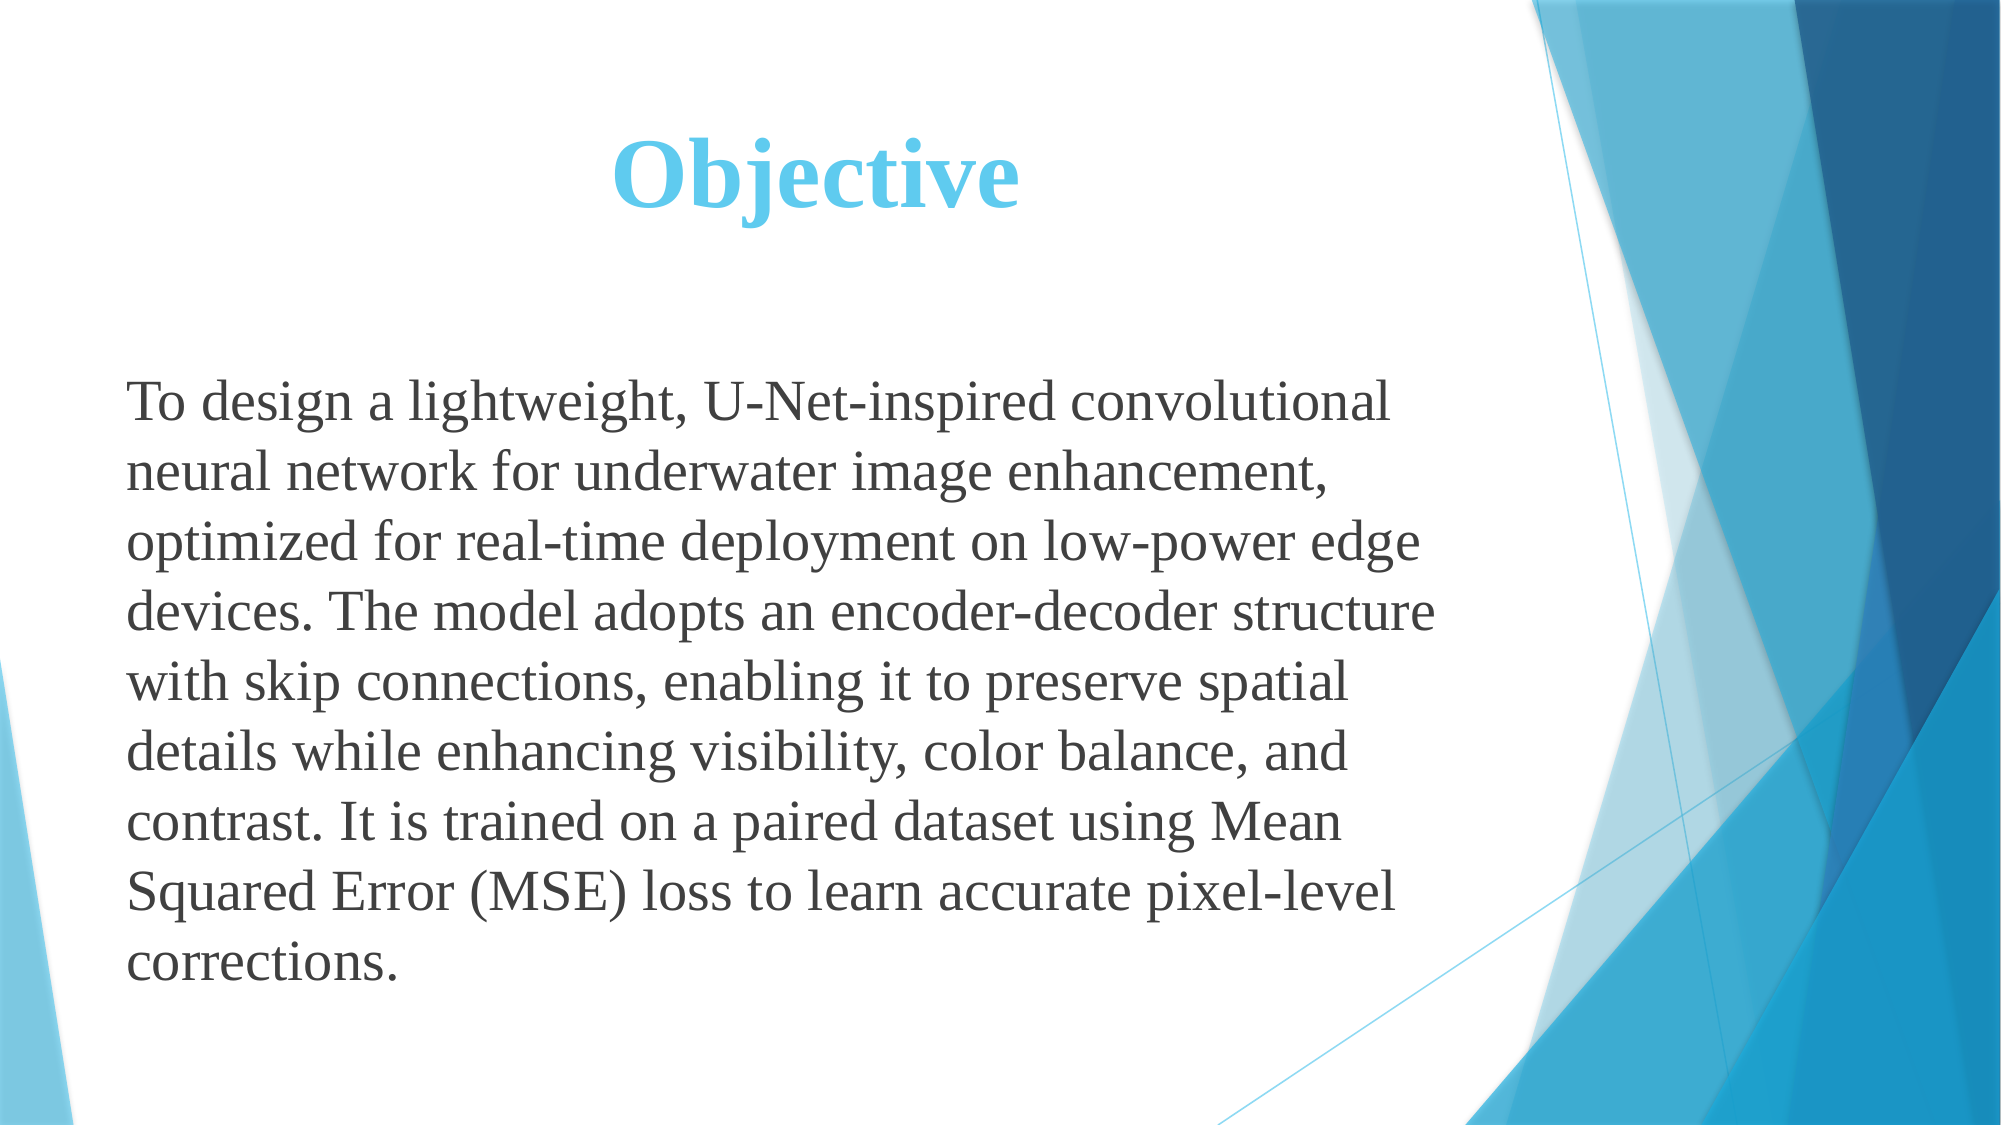

# Objective
To design a lightweight, U-Net-inspired convolutional neural network for underwater image enhancement, optimized for real-time deployment on low-power edge devices. The model adopts an encoder-decoder structure with skip connections, enabling it to preserve spatial details while enhancing visibility, color balance, and contrast. It is trained on a paired dataset using Mean Squared Error (MSE) loss to learn accurate pixel-level corrections.